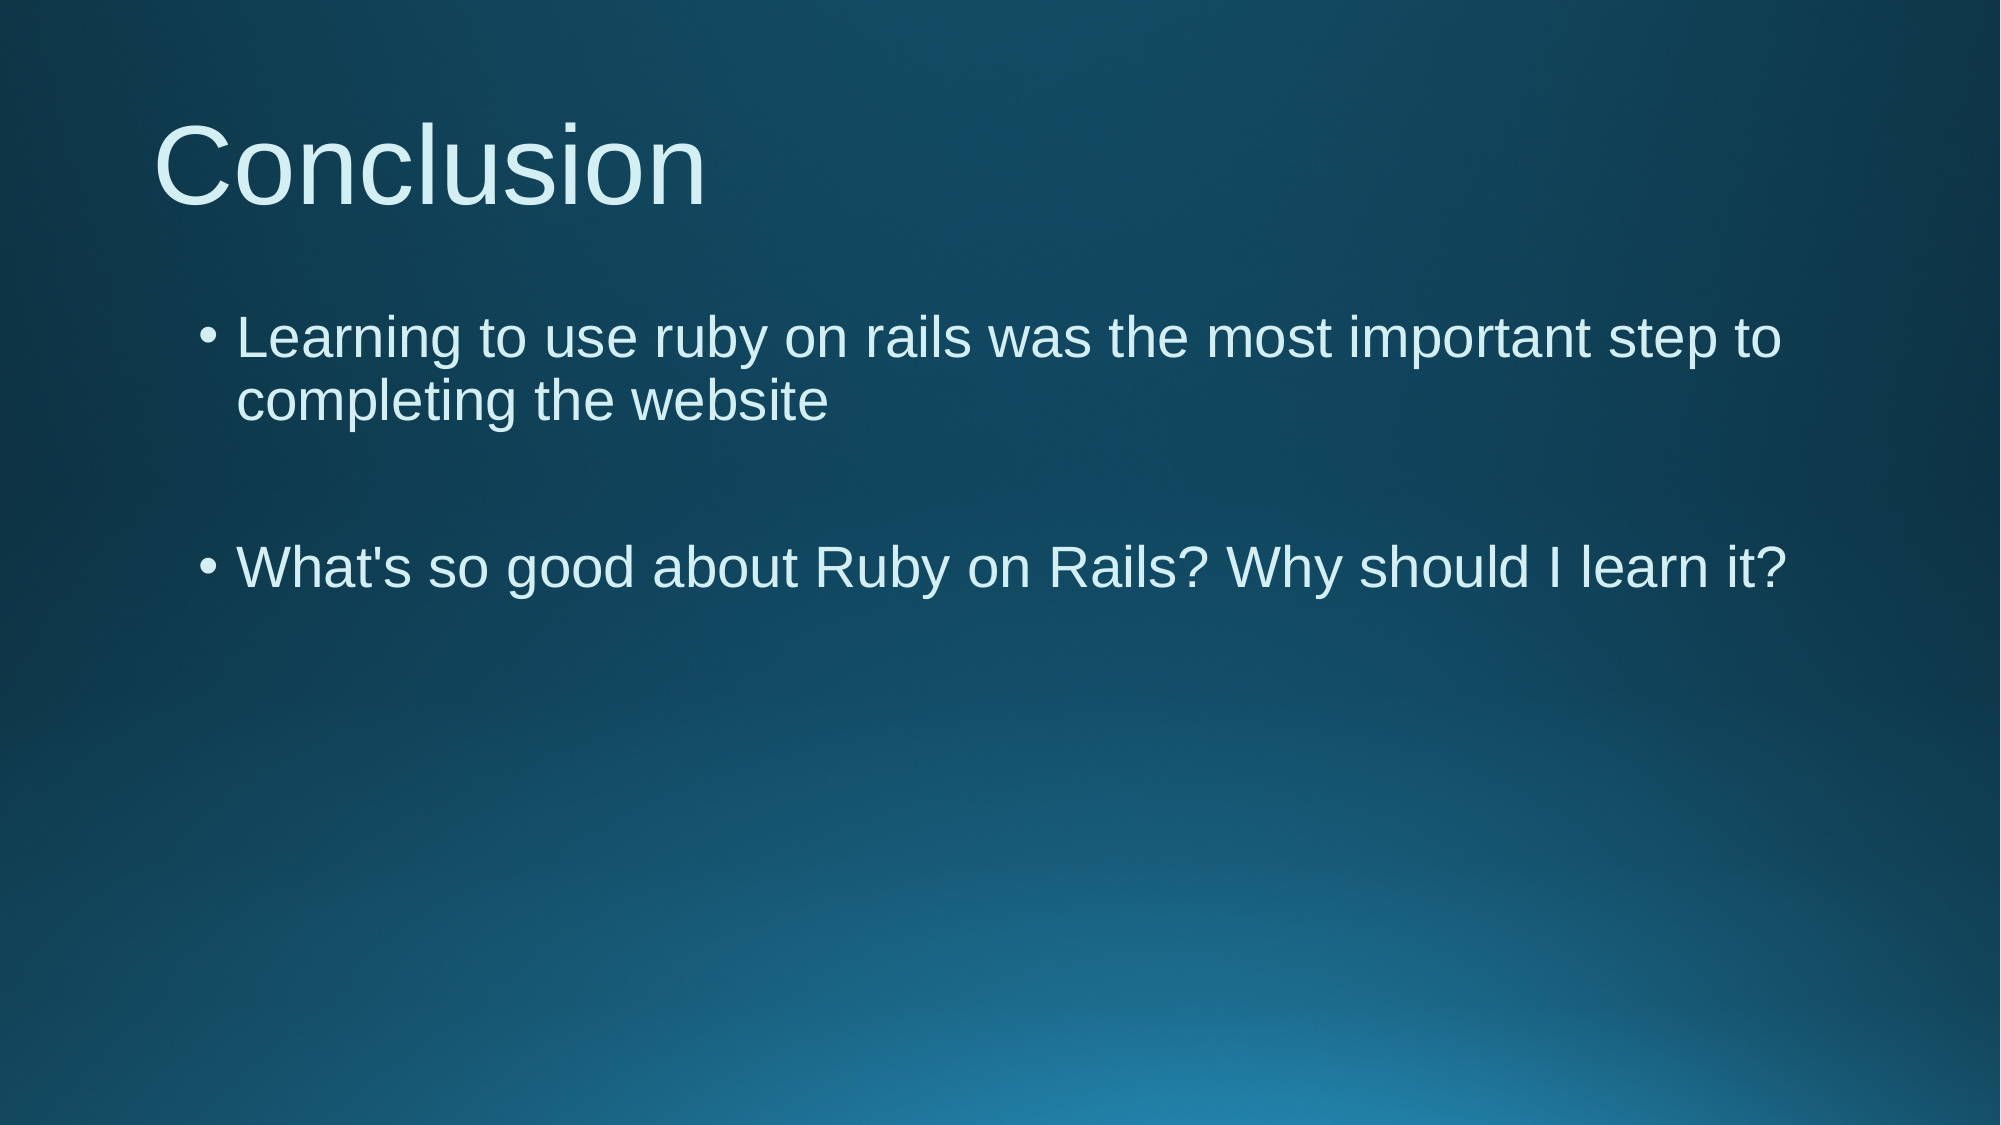

# Conclusion
Learning to use ruby on rails was the most important step to completing the website

What's so good about Ruby on Rails? Why should I learn it?